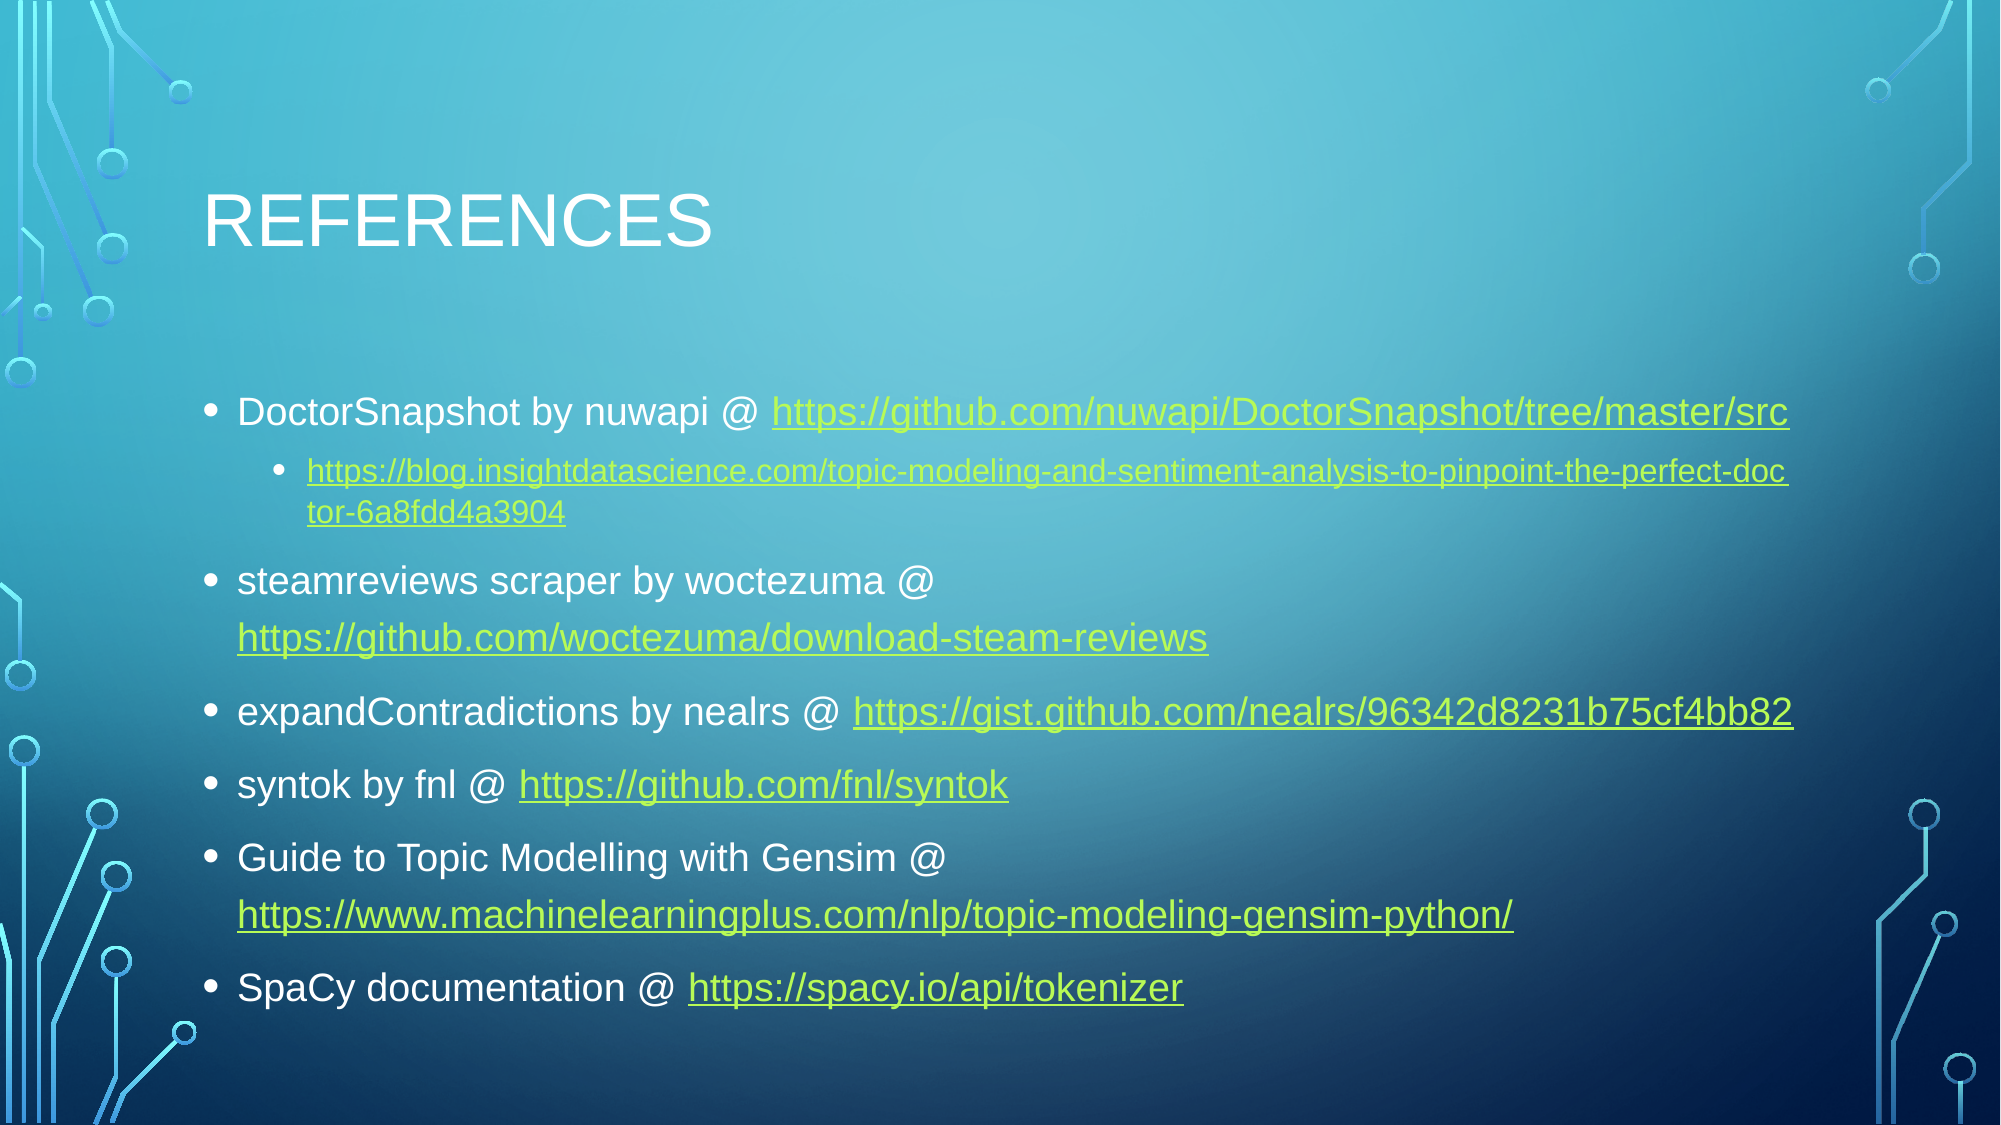

# References
DoctorSnapshot by nuwapi @ https://github.com/nuwapi/DoctorSnapshot/tree/master/src
https://blog.insightdatascience.com/topic-modeling-and-sentiment-analysis-to-pinpoint-the-perfect-doctor-6a8fdd4a3904
steamreviews scraper by woctezuma @ https://github.com/woctezuma/download-steam-reviews
expandContradictions by nealrs @ https://gist.github.com/nealrs/96342d8231b75cf4bb82
syntok by fnl @ https://github.com/fnl/syntok
Guide to Topic Modelling with Gensim @ https://www.machinelearningplus.com/nlp/topic-modeling-gensim-python/
SpaCy documentation @ https://spacy.io/api/tokenizer